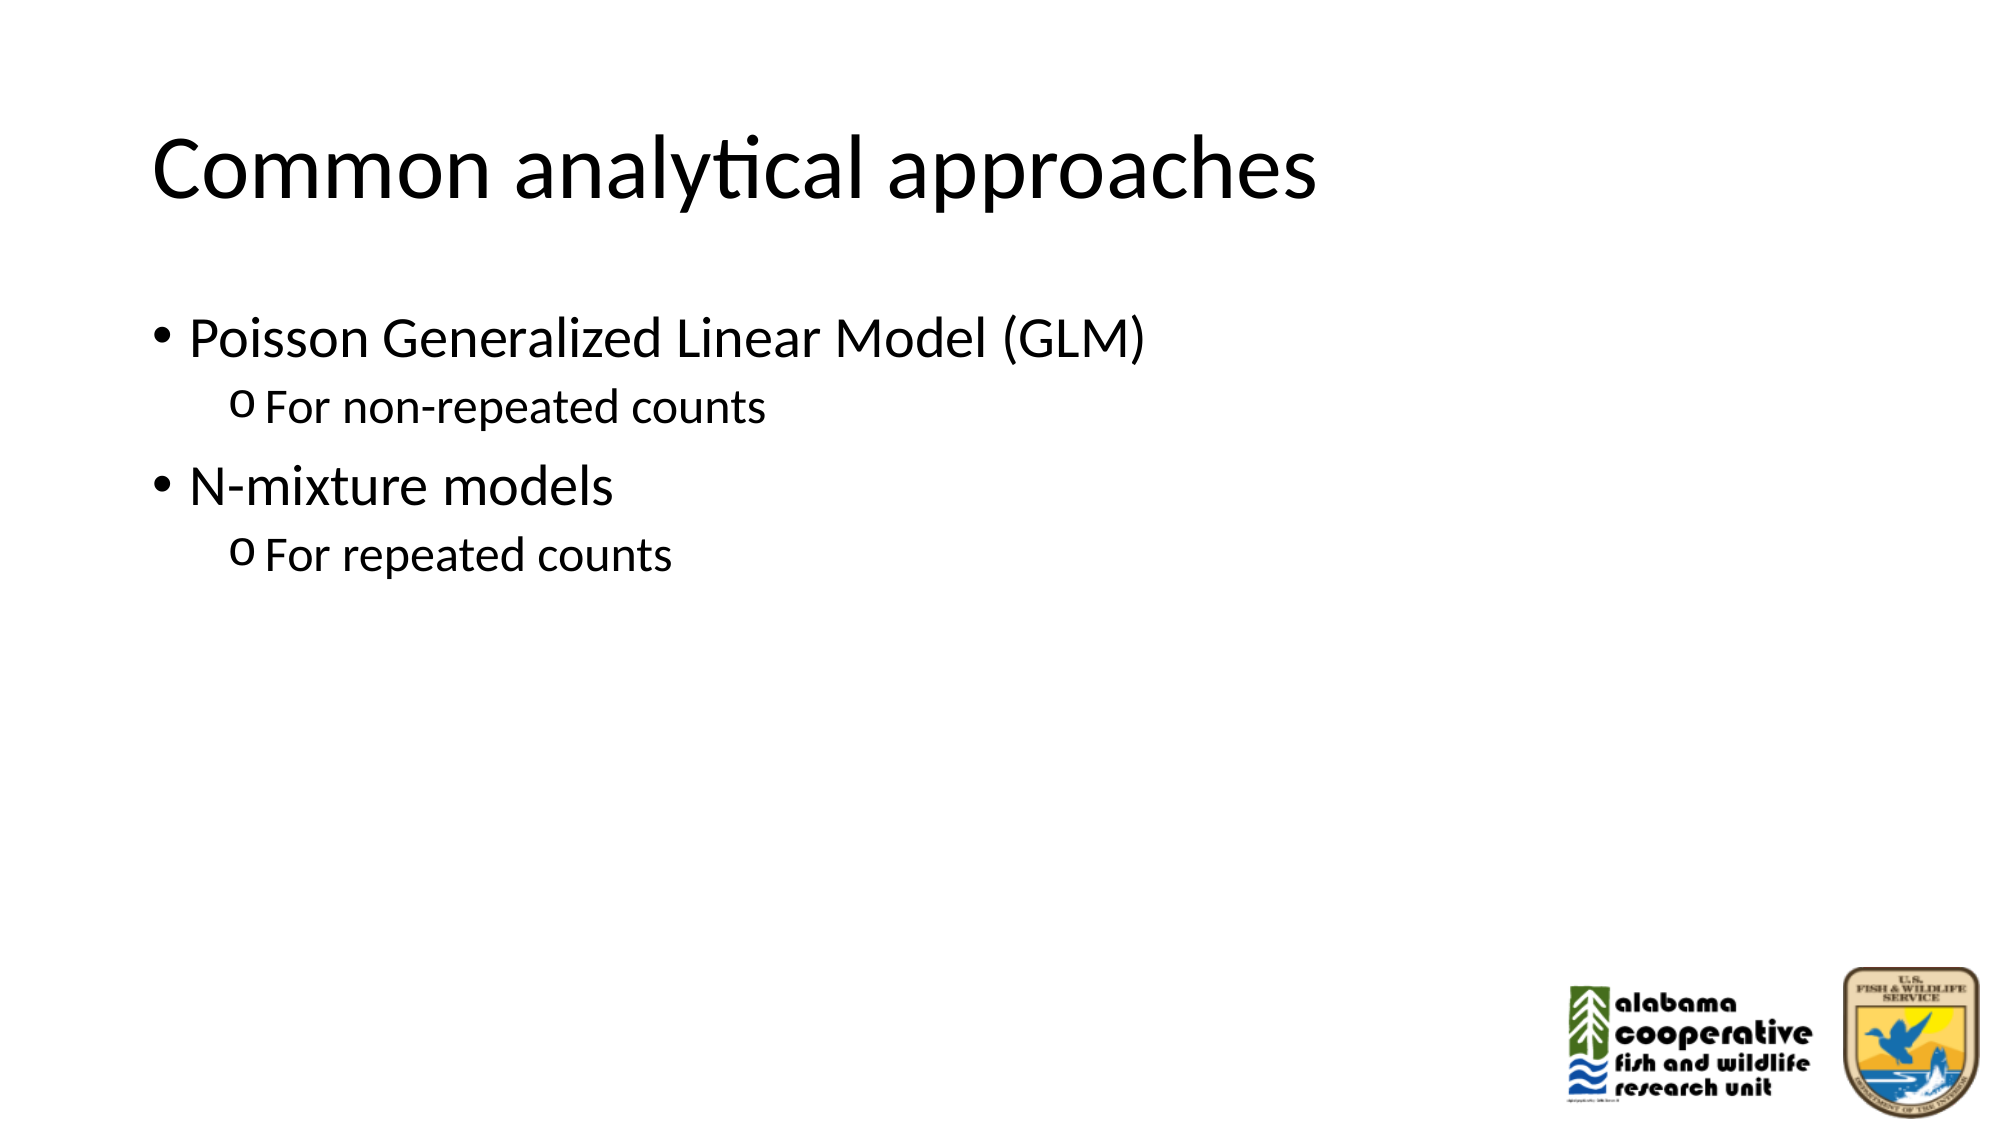

# Common analytical approaches
Poisson Generalized Linear Model (GLM)
For non-repeated counts
N-mixture models
For repeated counts